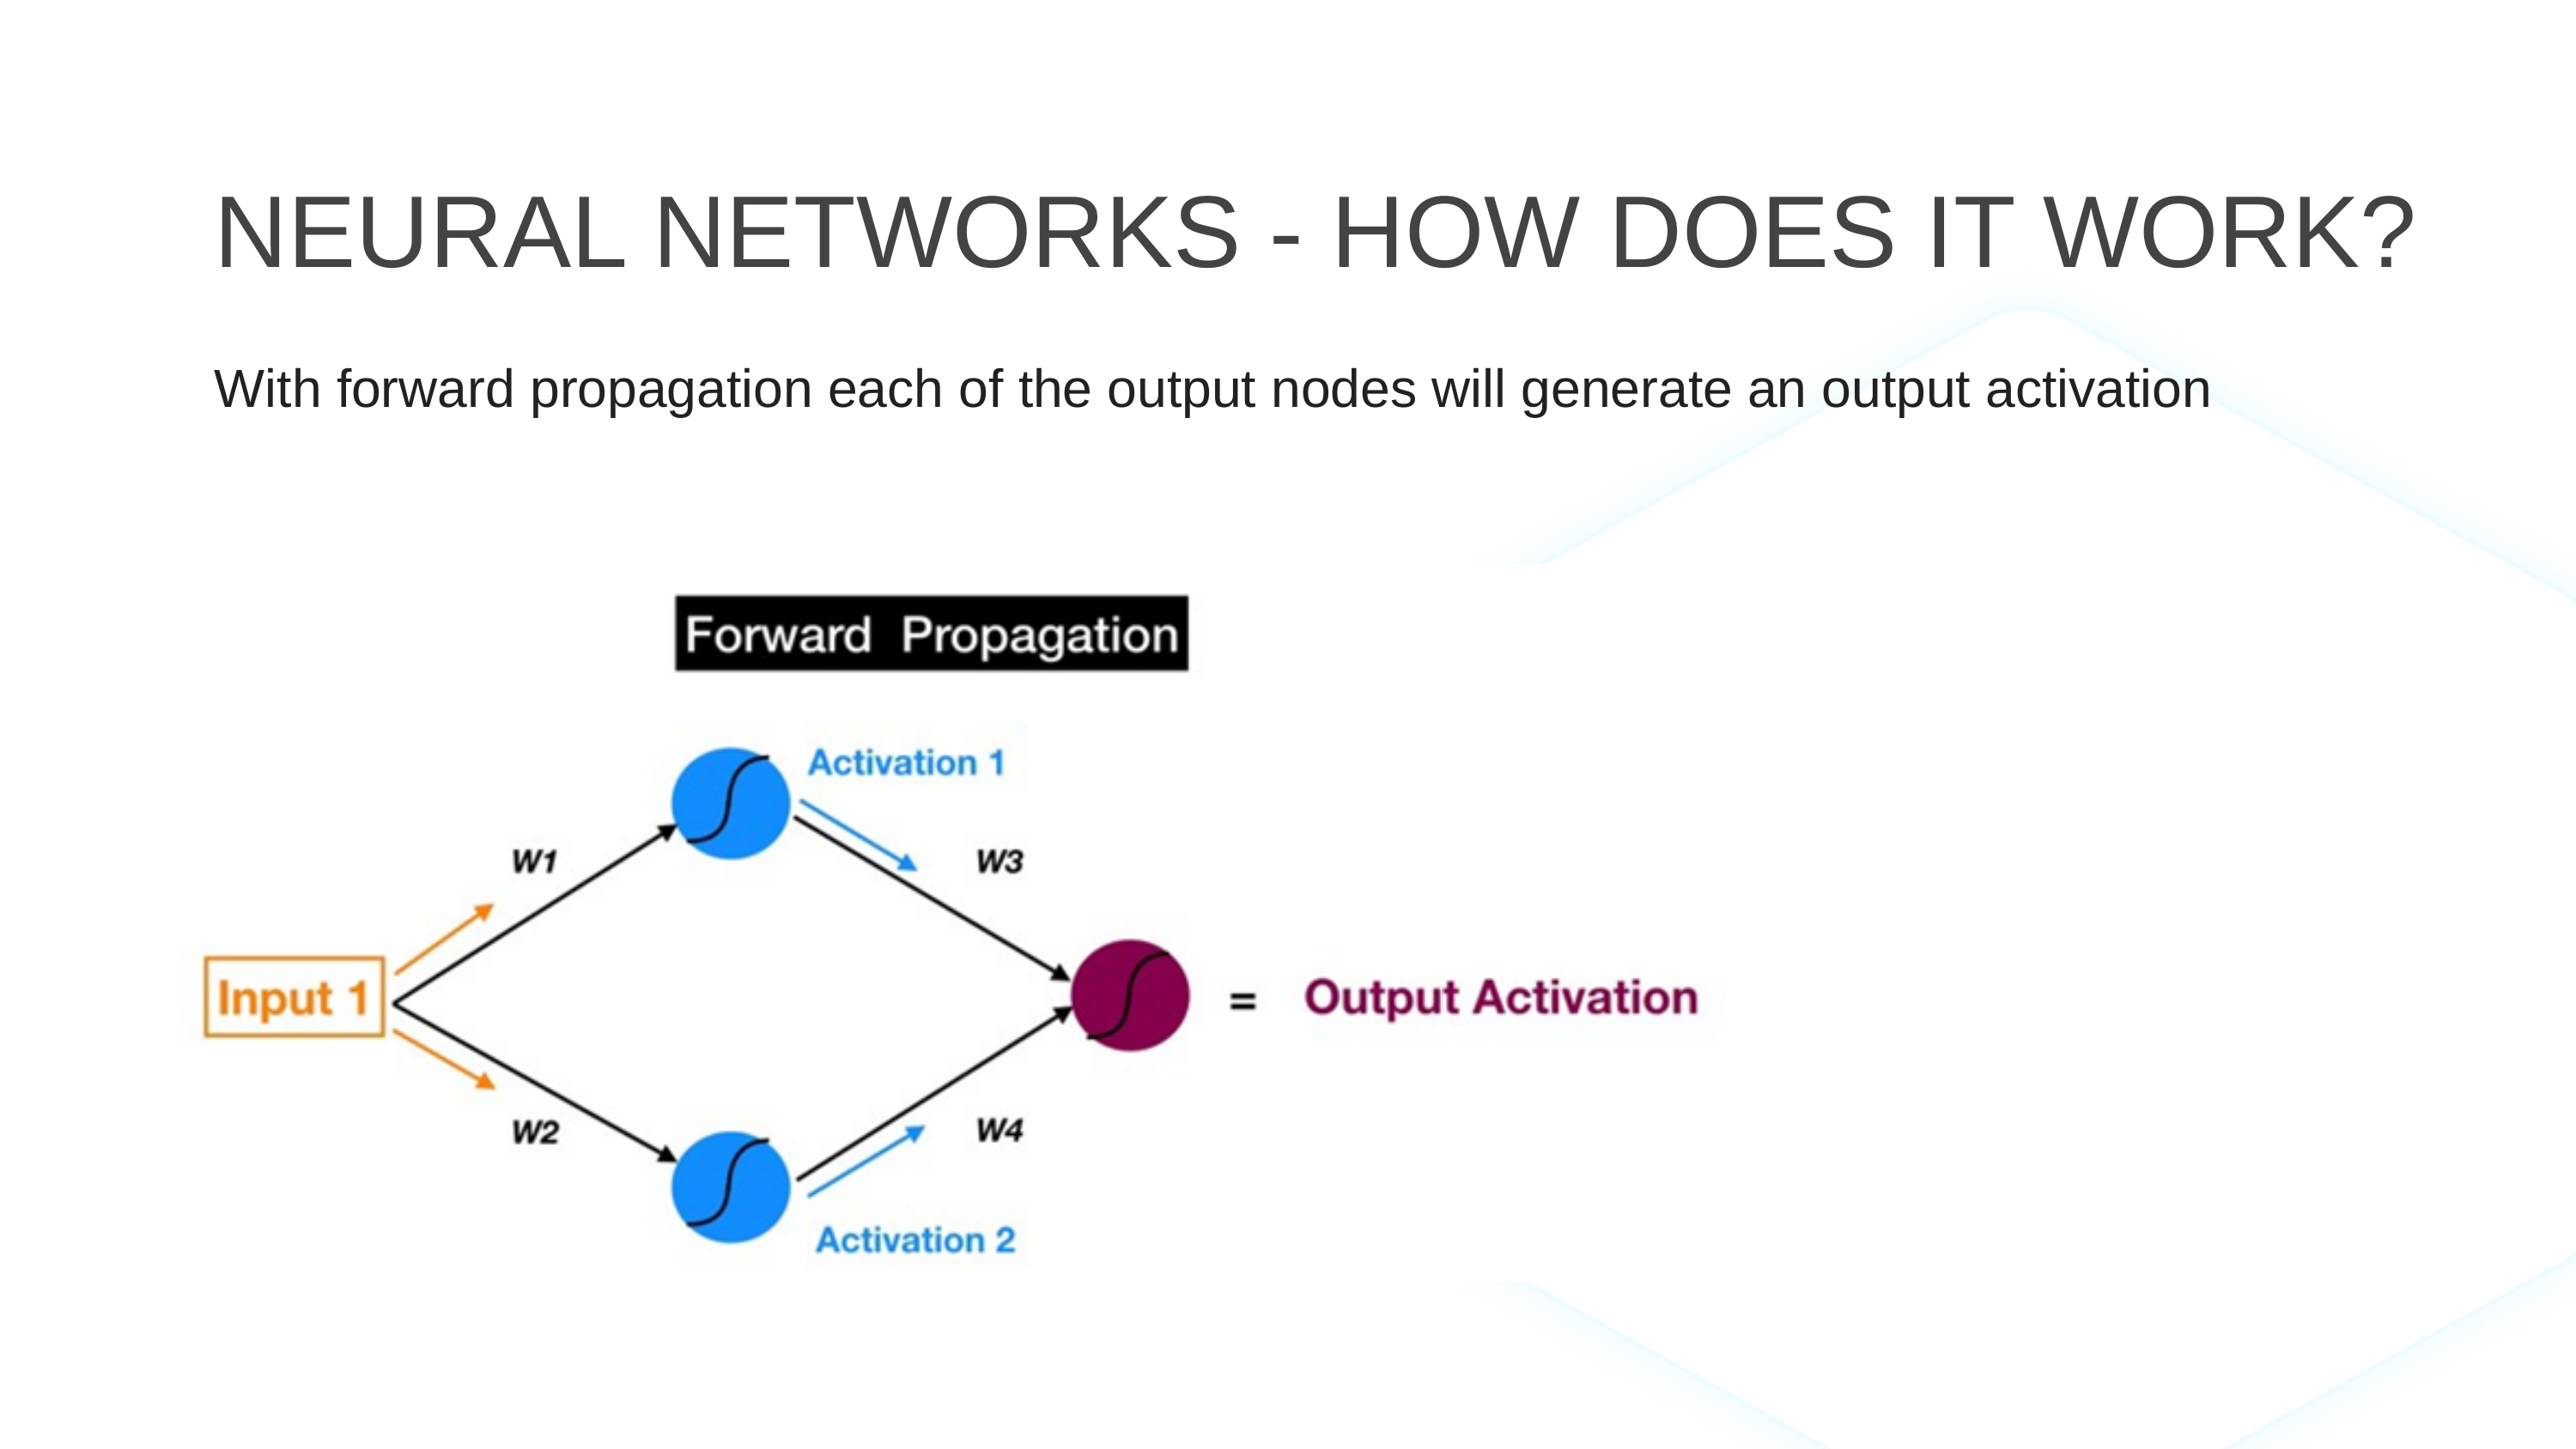

NEURAL NETWORKS - HOW DOES IT WORK?
With forward propagation each of the output nodes will generate an output activation